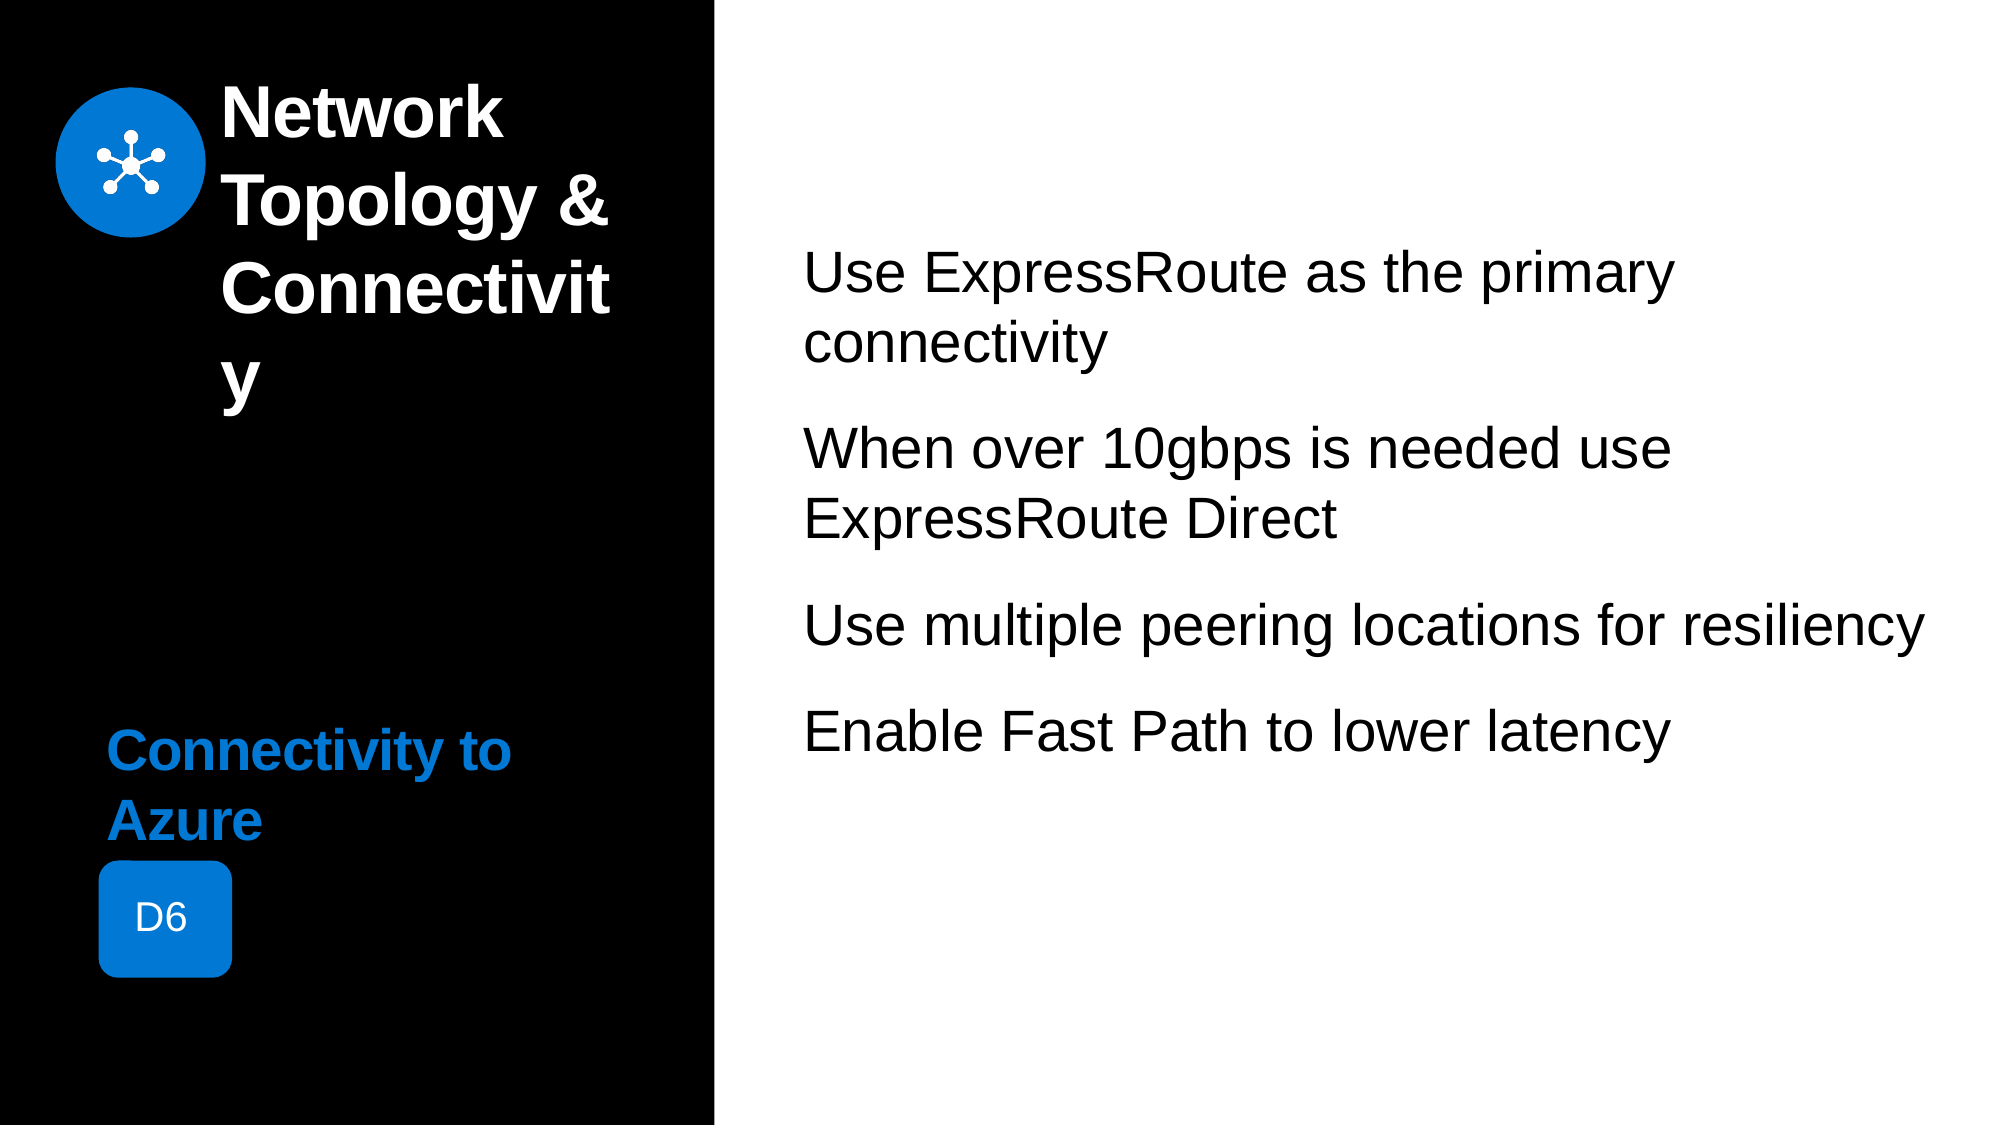

# Network Topology & Connectivity

Use ExpressRoute as the primary connectivity
When over 10gbps is needed use ExpressRoute Direct
Use multiple peering locations for resiliency
Enable Fast Path to lower latency
Connectivity to Azure
D6